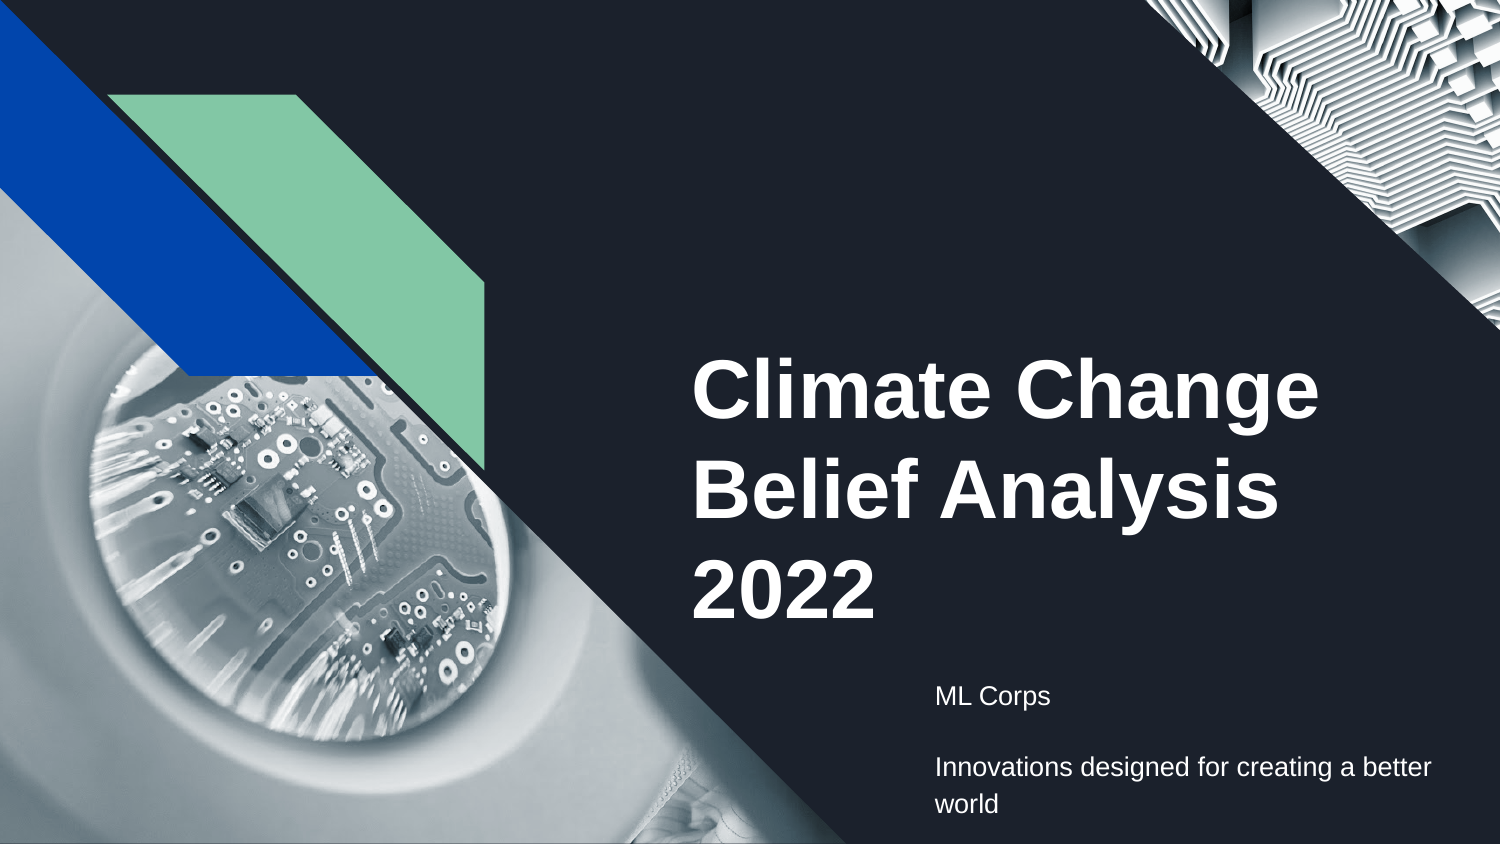

# Climate Change Belief Analysis 2022
ML Corps
Innovations designed for creating a better world